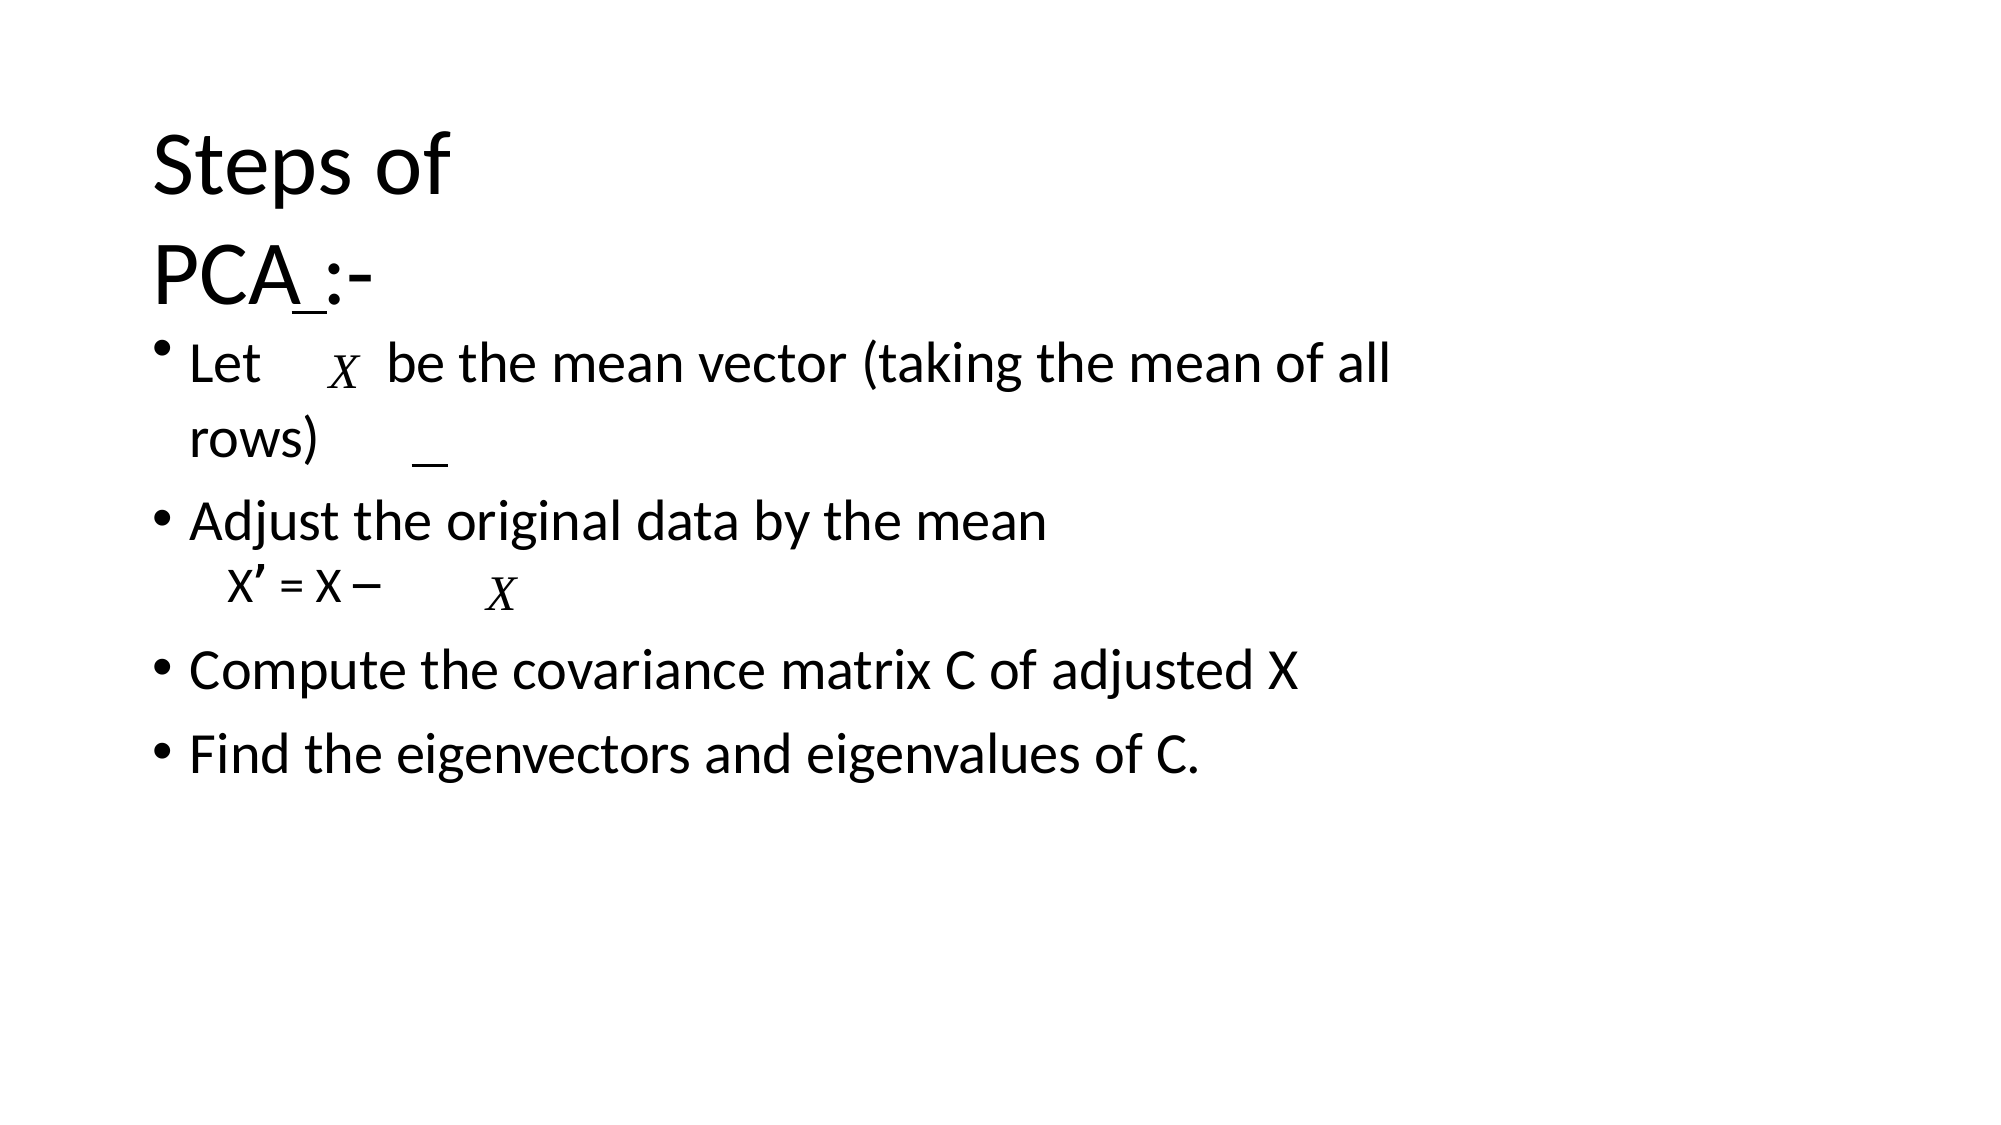

# Steps of PCA :-
Let	X	be the mean vector (taking the mean of all rows)
Adjust the original data by the mean
X’ = X –	X
Compute the covariance matrix C of adjusted X
Find the eigenvectors and eigenvalues of C.